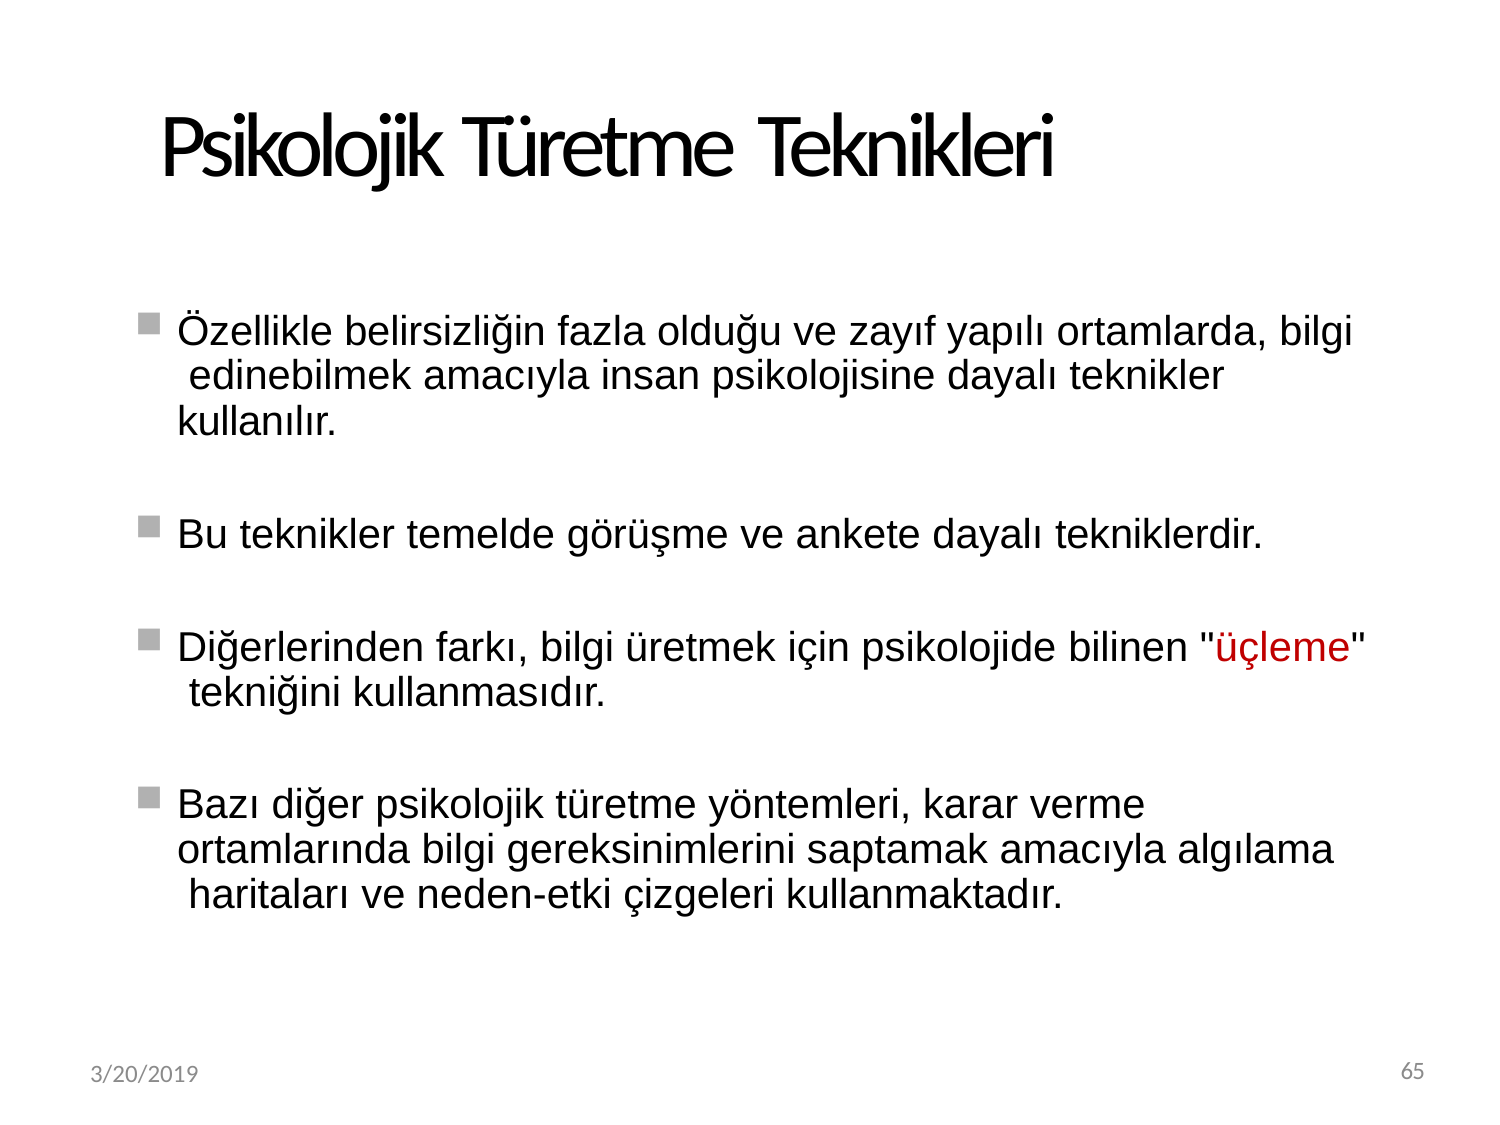

# Psikolojik Türetme Teknikleri
Özellikle belirsizliğin fazla olduğu ve zayıf yapılı ortamlarda, bilgi  edinebilmek amacıyla insan psikolojisine dayalı teknikler  kullanılır.

Bu teknikler temelde görüşme ve ankete dayalı tekniklerdir.

Diğerlerinden farkı, bilgi üretmek için psikolojide bilinen "üçleme"  tekniğini kullanmasıdır.

Bazı diğer psikolojik türetme yöntemleri, karar verme  ortamlarında bilgi gereksinimlerini saptamak amacıyla algılama  haritaları ve neden-etki çizgeleri kullanmaktadır.
3/20/2019
65